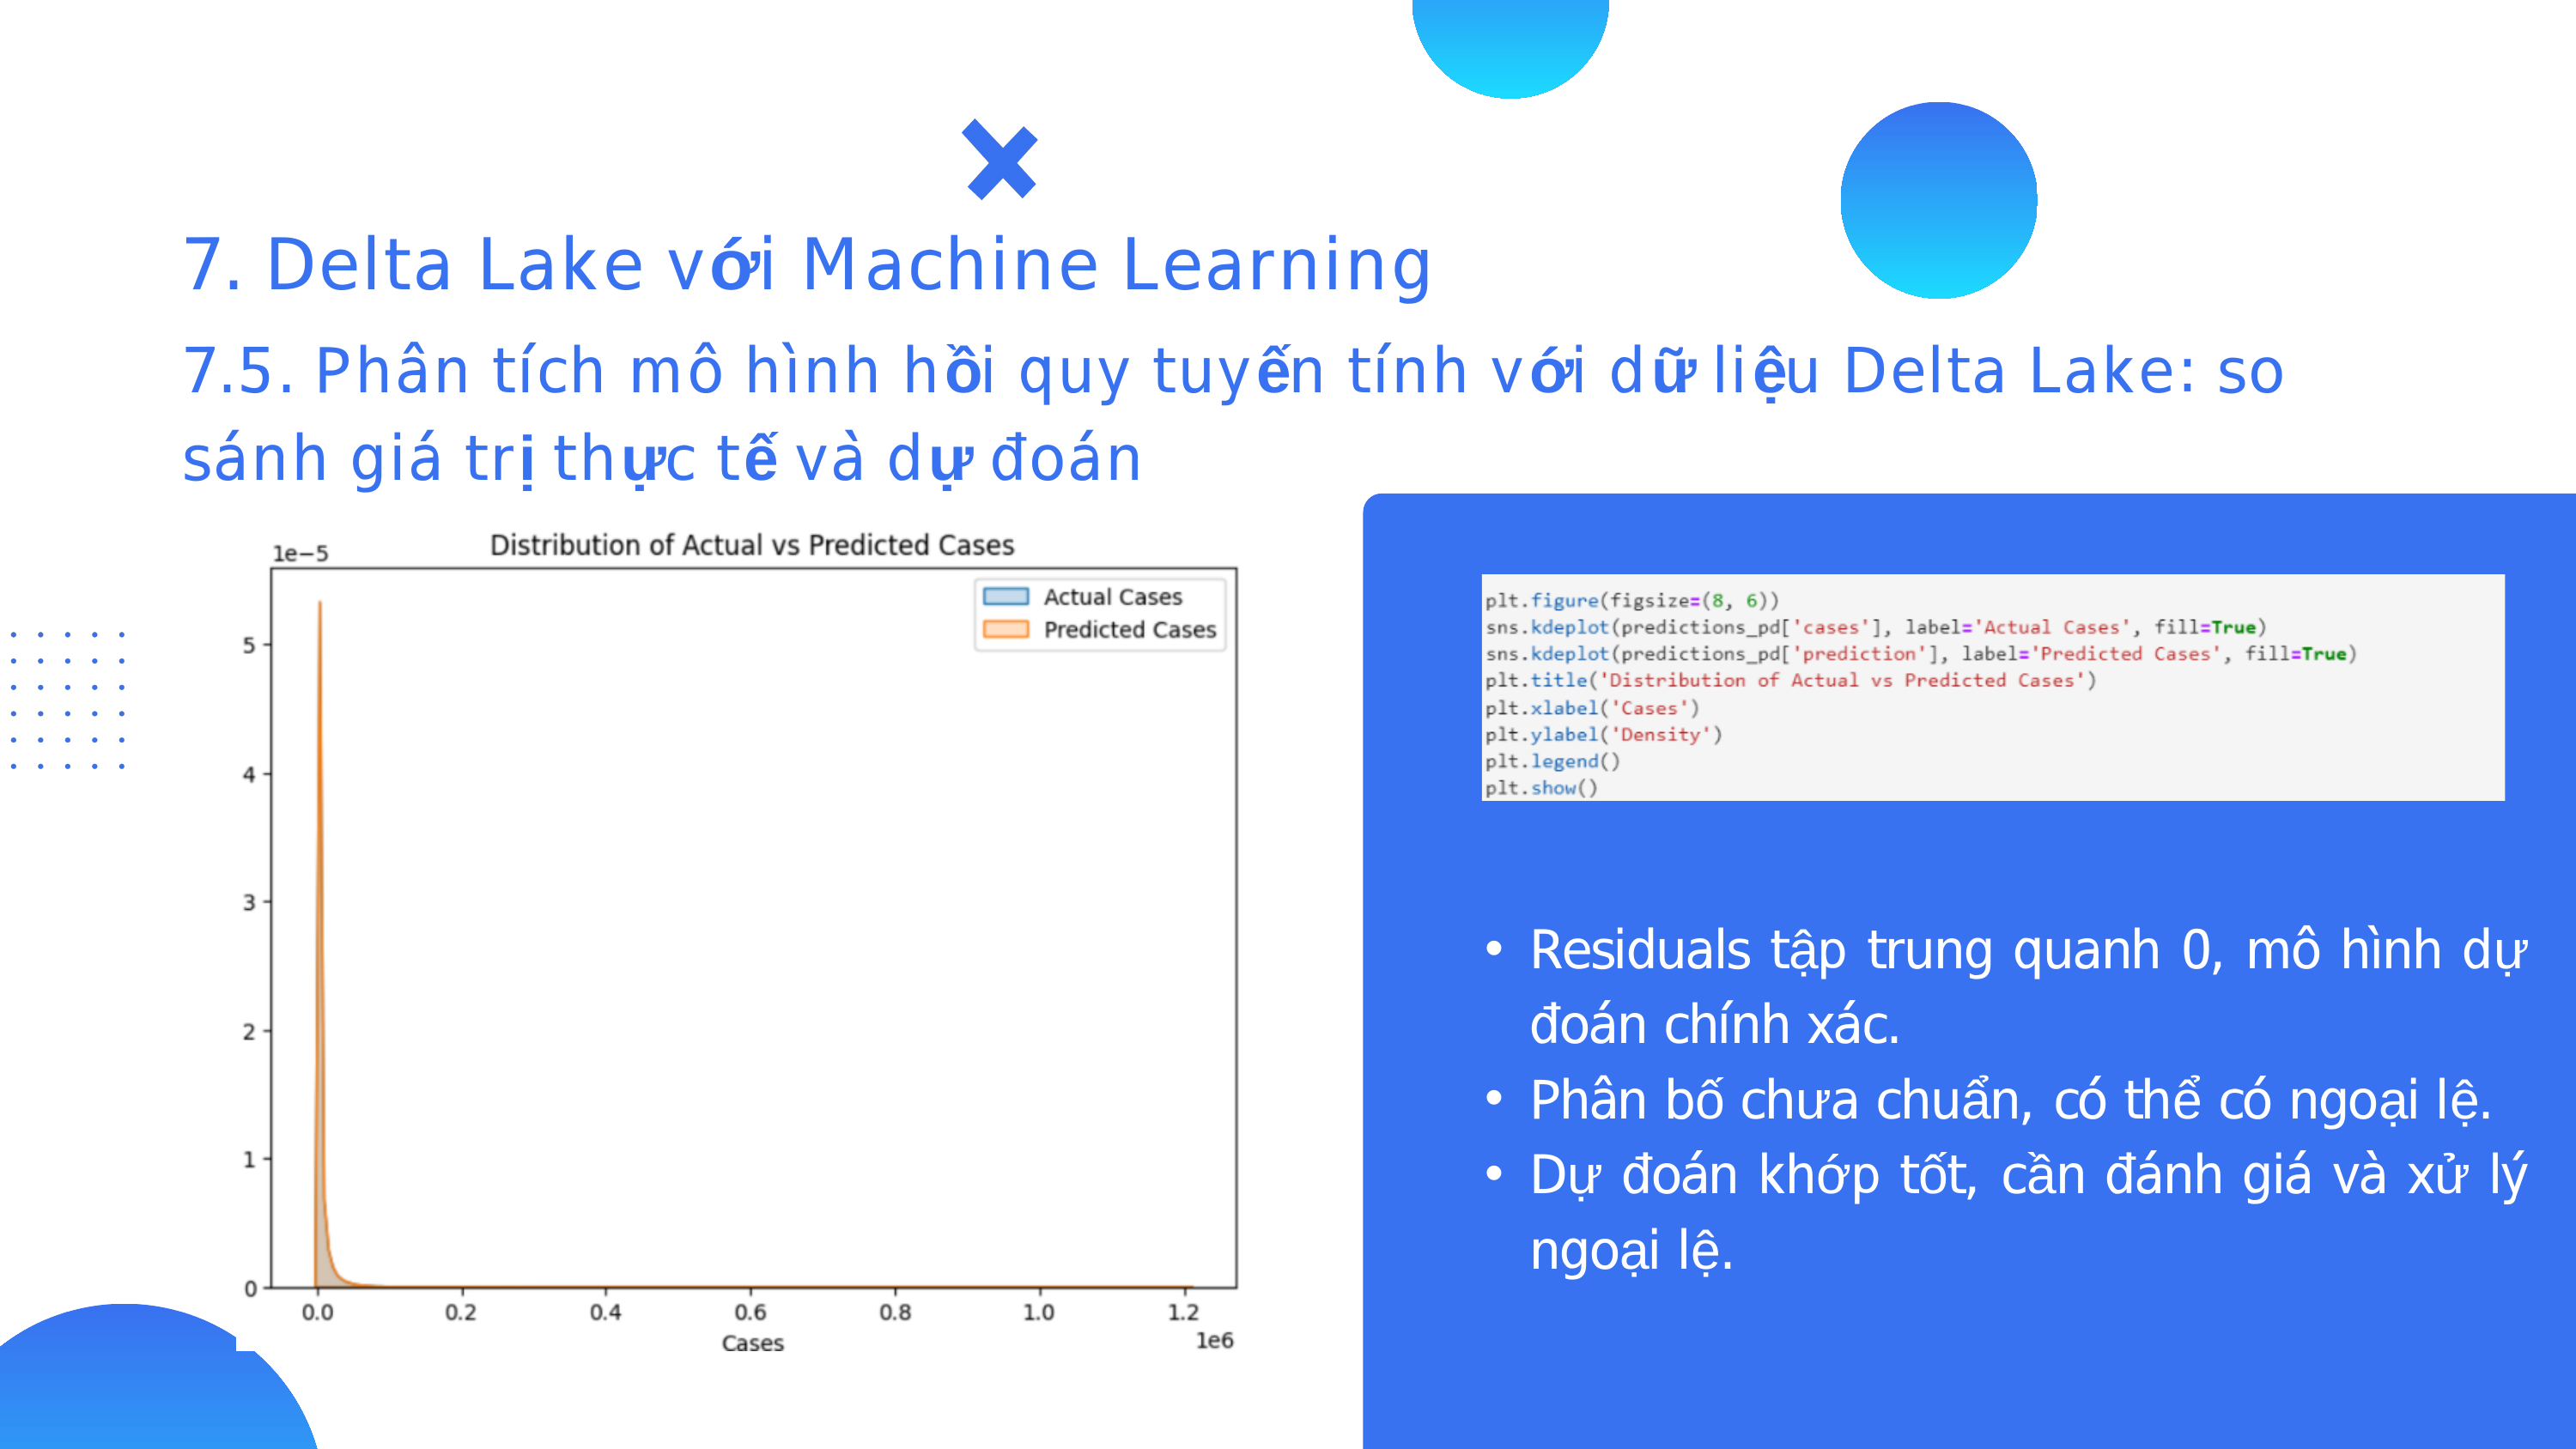

7. Delta Lake với Machine Learning
7.5. Phân tích mô hình hồi quy tuyến tính với dữ liệu Delta Lake: so sánh giá trị thực tế và dự đoán

Residuals tập trung quanh 0, mô hình dự đoán chính xác.
Phân bố chưa chuẩn, có thể có ngoại lệ.
Dự đoán khớp tốt, cần đánh giá và xử lý ngoại lệ.